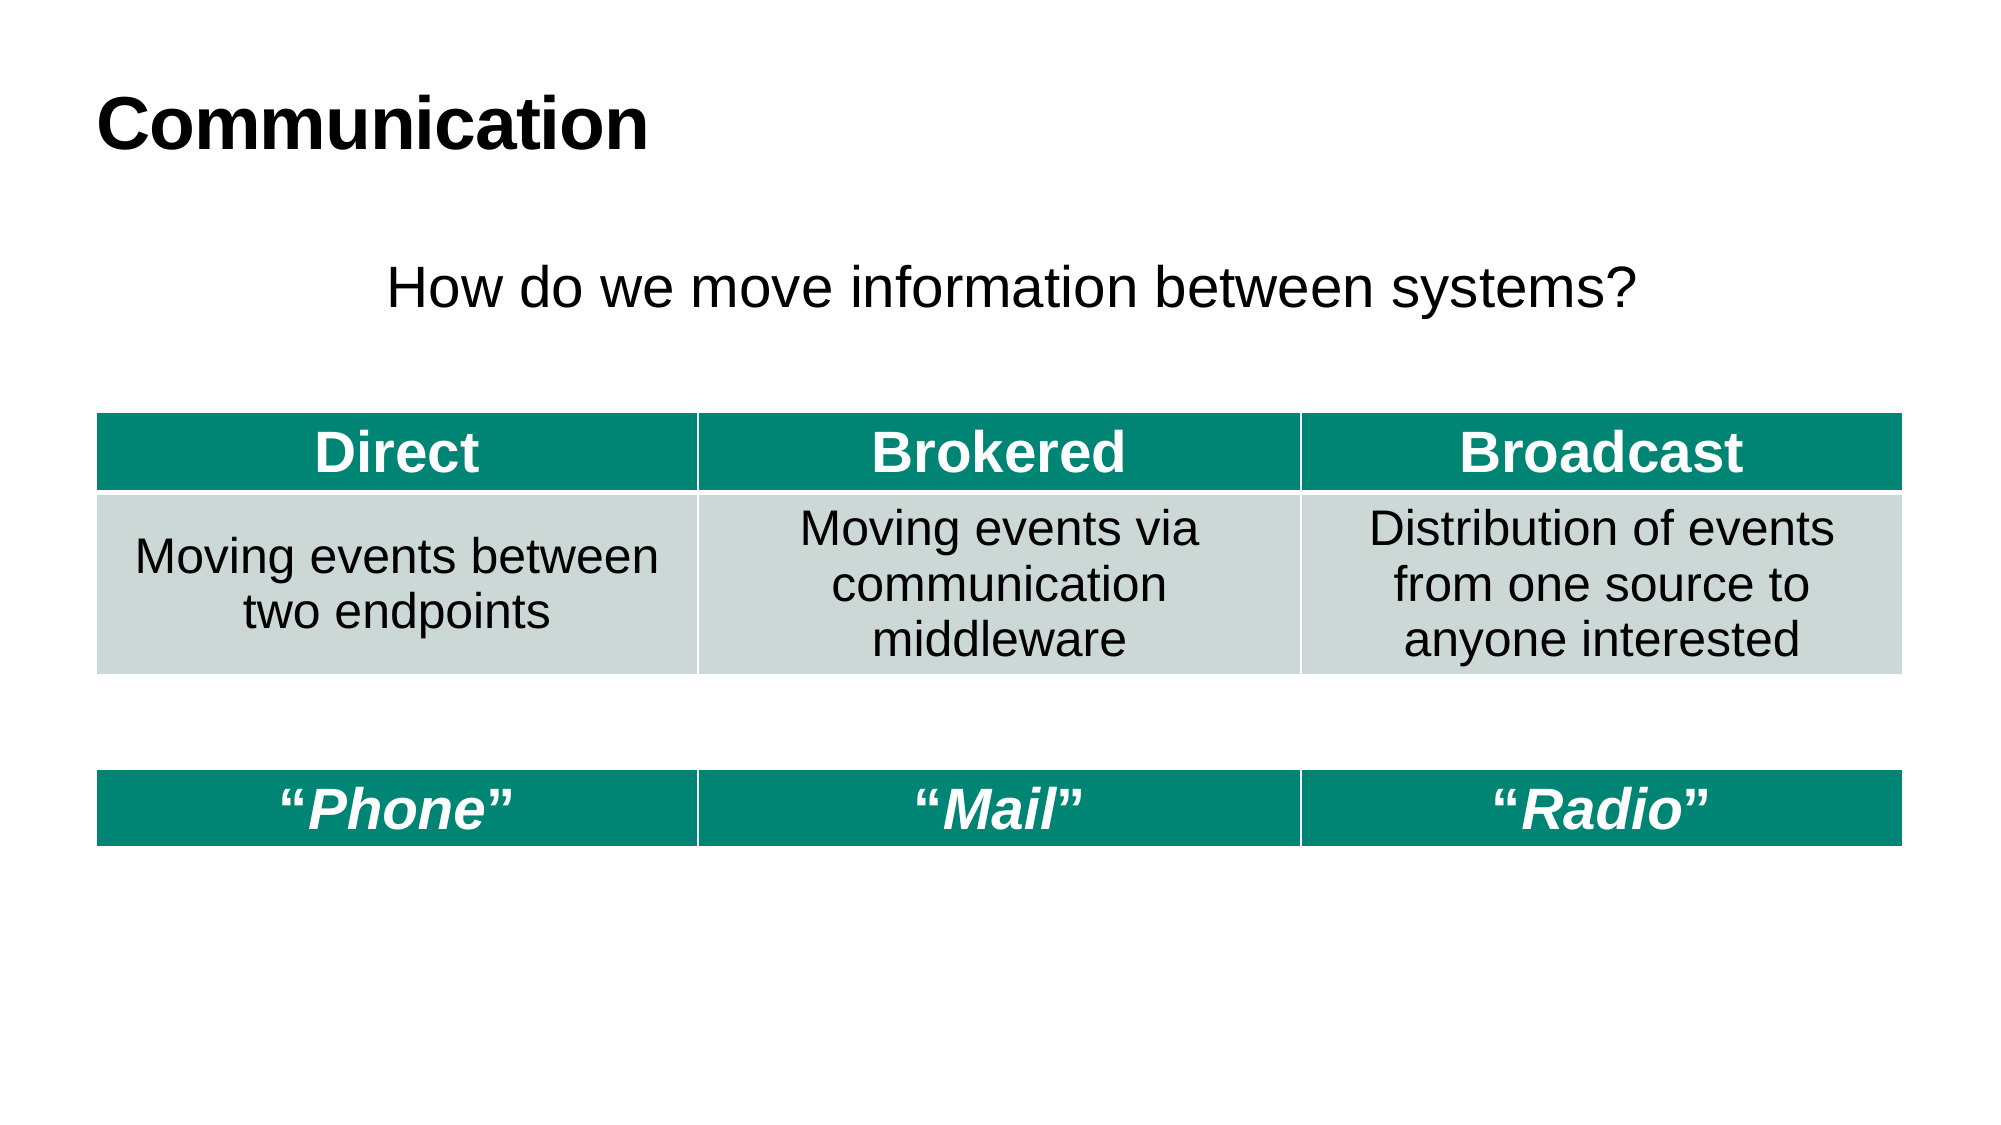

# Communication
How do we move information between systems?
| Direct | Brokered | Broadcast |
| --- | --- | --- |
| Moving events between two endpoints | Moving events via communication middleware | Distribution of events from one source to anyone interested |
| “Phone” | “Mail” | “Radio” |
| --- | --- | --- |